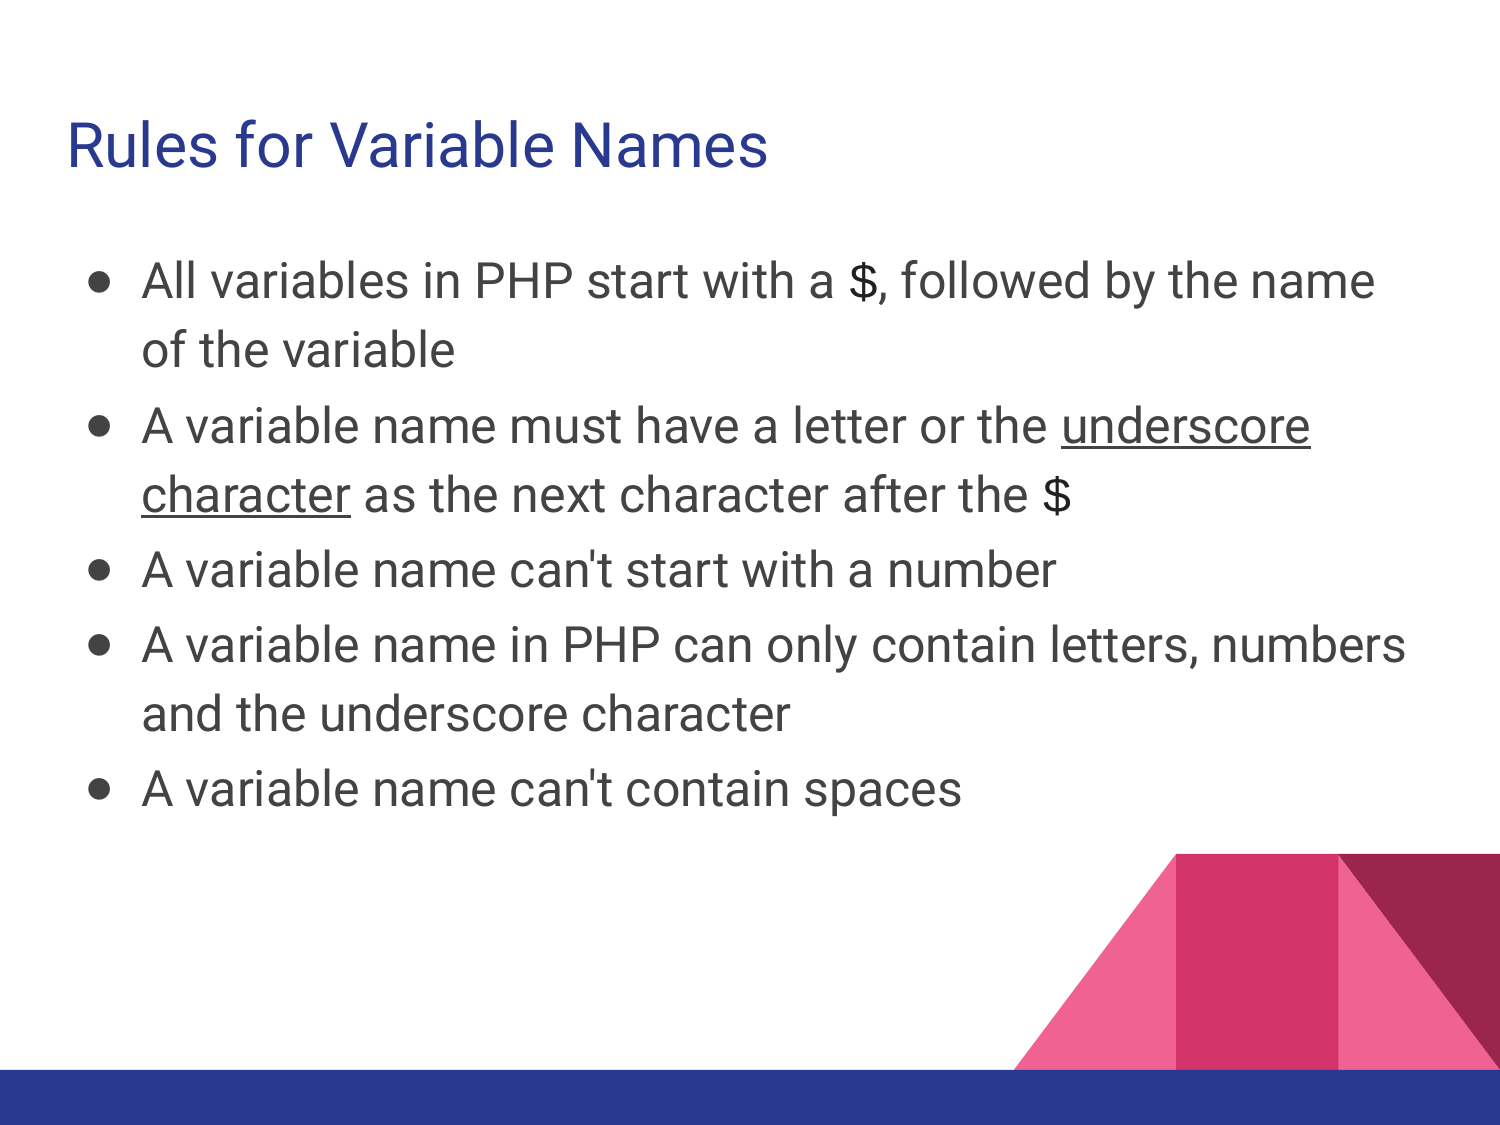

# Rules for Variable Names
All variables in PHP start with a $, followed by the name of the variable
A variable name must have a letter or the underscore character as the next character after the $
A variable name can't start with a number
A variable name in PHP can only contain letters, numbers and the underscore character
A variable name can't contain spaces